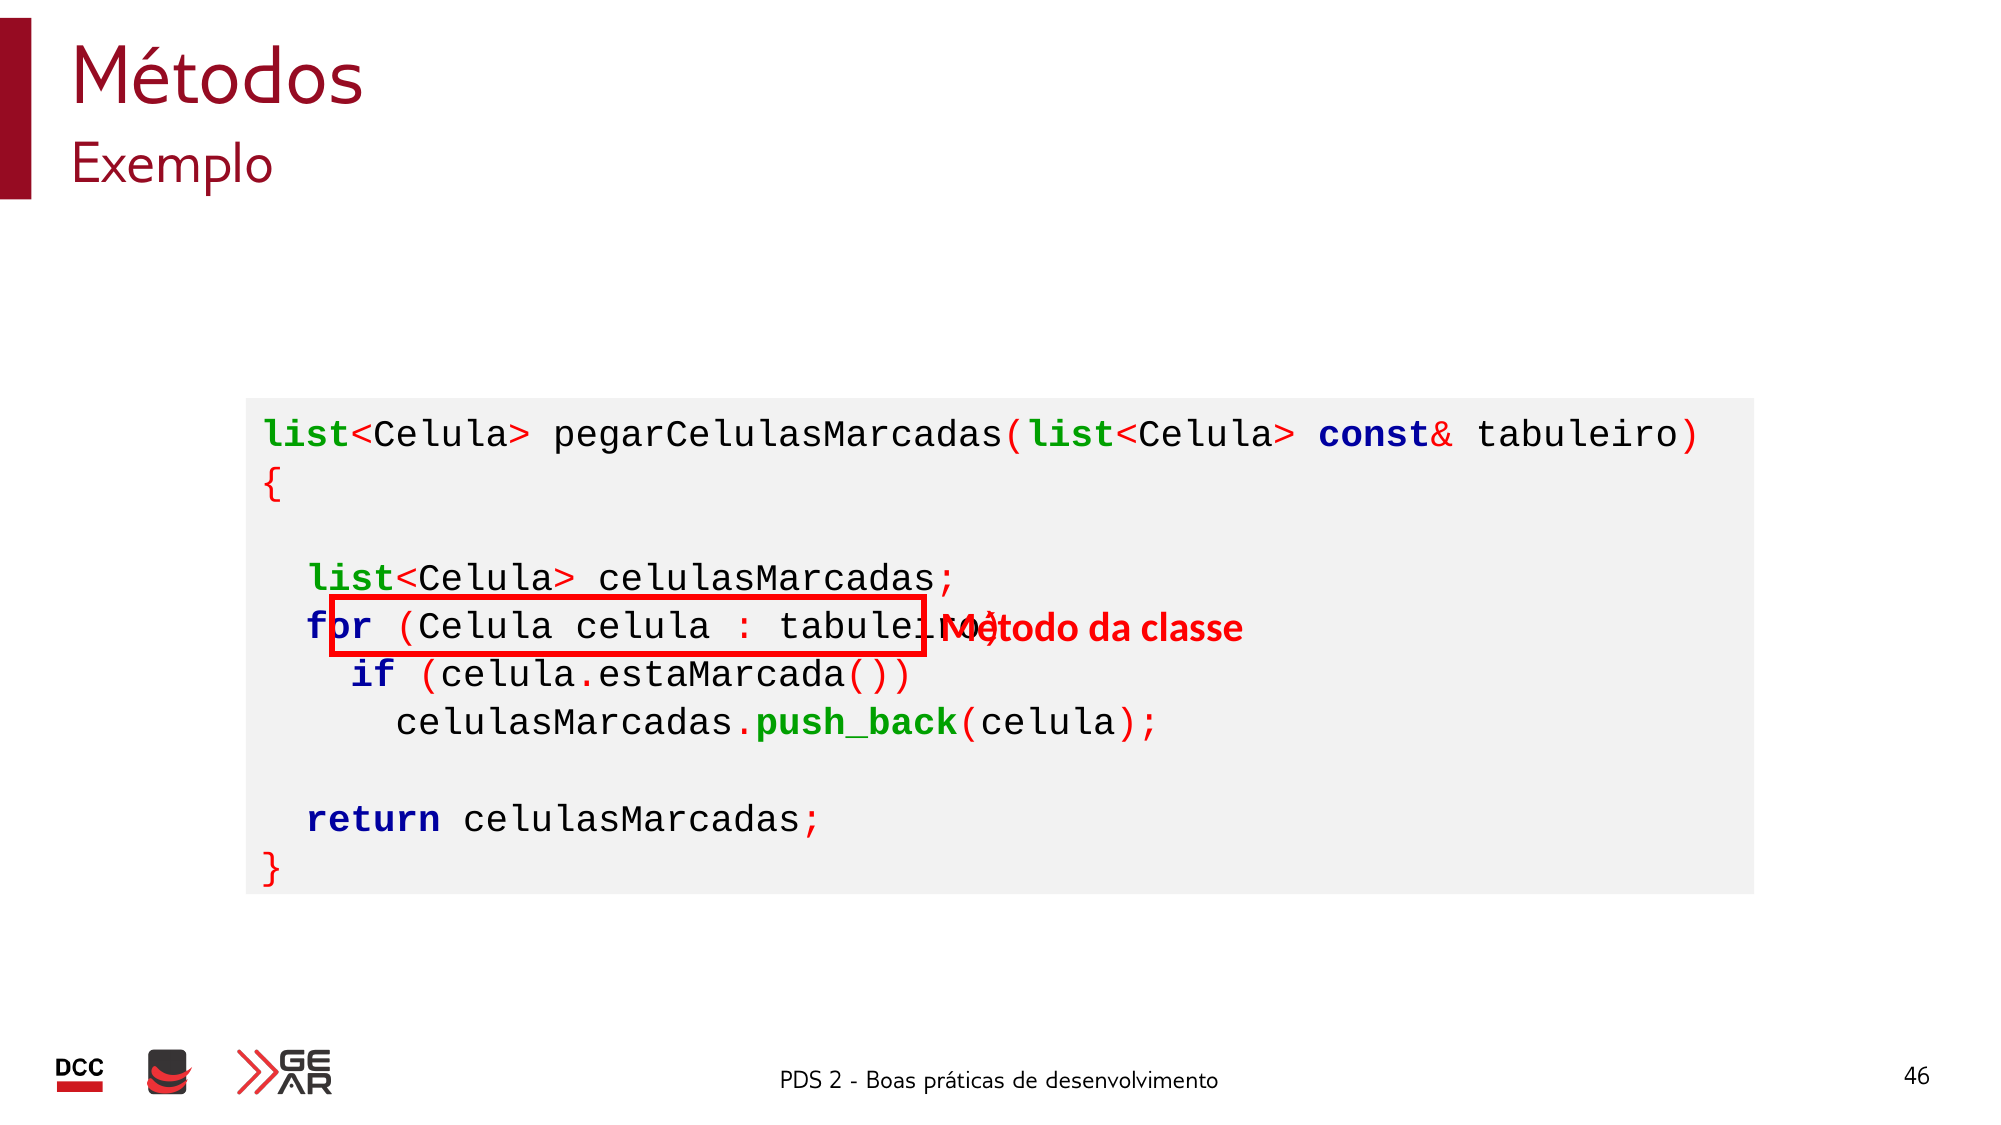

# Métodos
Exemplo
list<Celula> pegarCelulasMarcadas(list<Celula> const& tabuleiro) {

  list<Celula> celulasMarcadas;
  for (Celula celula : tabuleiro)
    if (celula.estaMarcada())
      celulasMarcadas.push_back(celula);

  return celulasMarcadas;
}
Método da classe

PDS 2 - Boas práticas de desenvolvimento
46